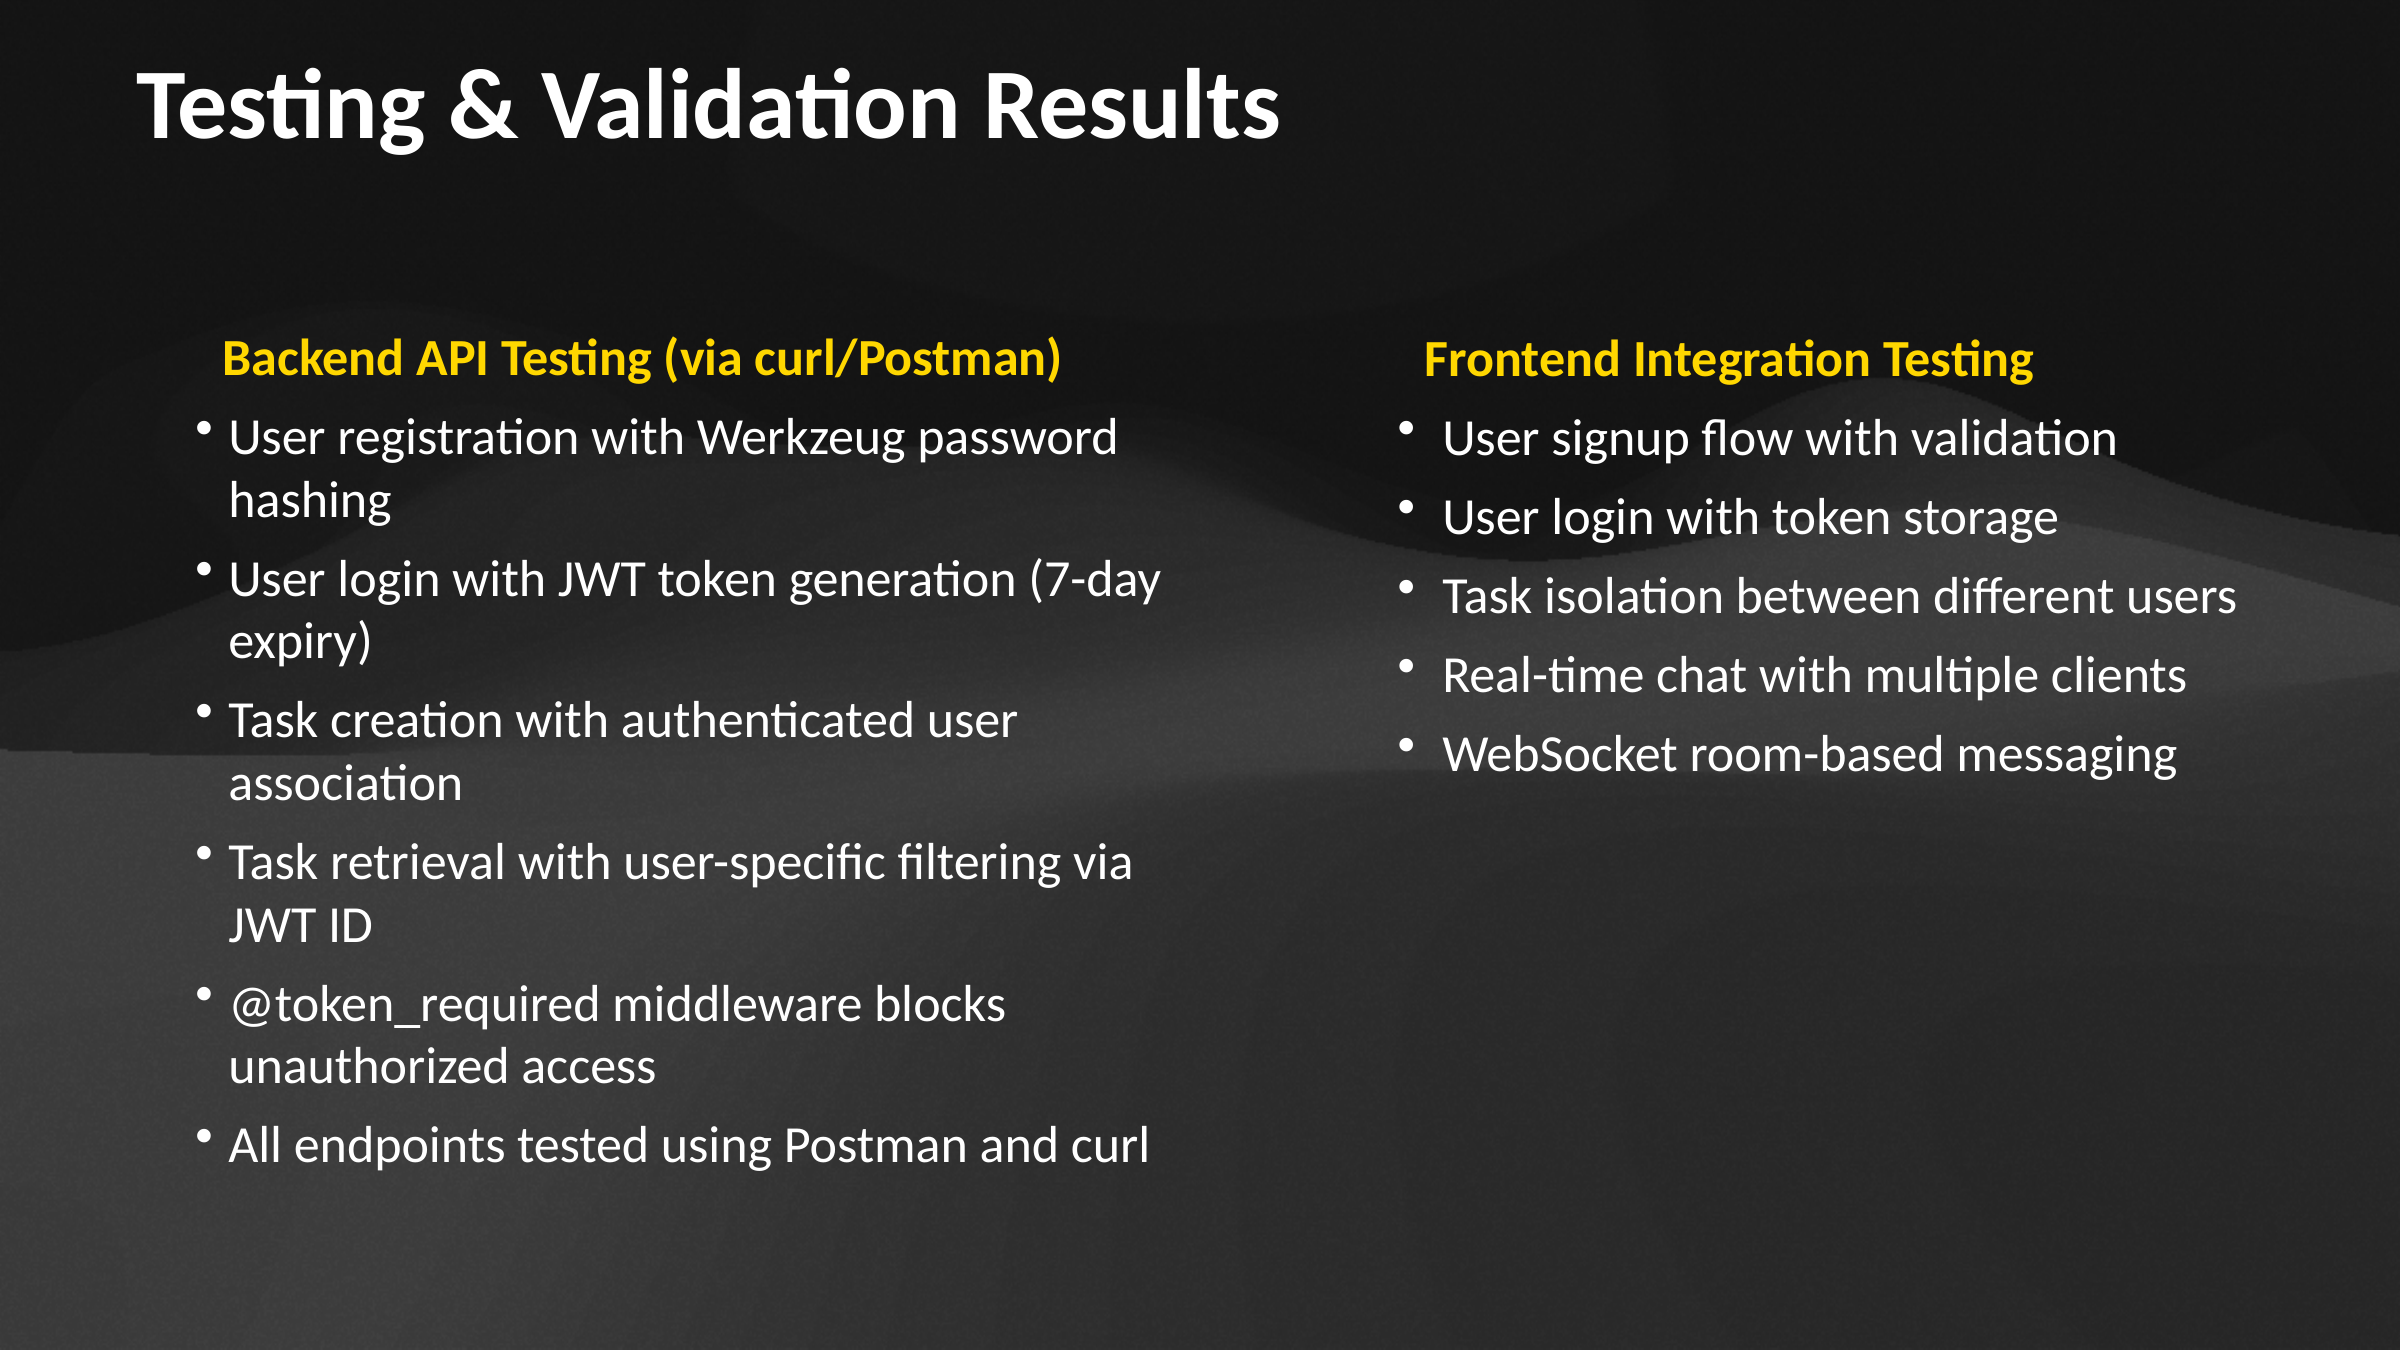

Testing & Validation Results
              Backend API Testing (via curl/Postman)
User registration with Werkzeug password hashing
User login with JWT token generation (7-day expiry)
Task creation with authenticated user association
Task retrieval with user-specific filtering via JWT ID
@token_required middleware blocks unauthorized access
All endpoints tested using Postman and curl
              Frontend Integration Testing
 User signup flow with validation
 User login with token storage
 Task isolation between different users
 Real-time chat with multiple clients
 WebSocket room-based messaging